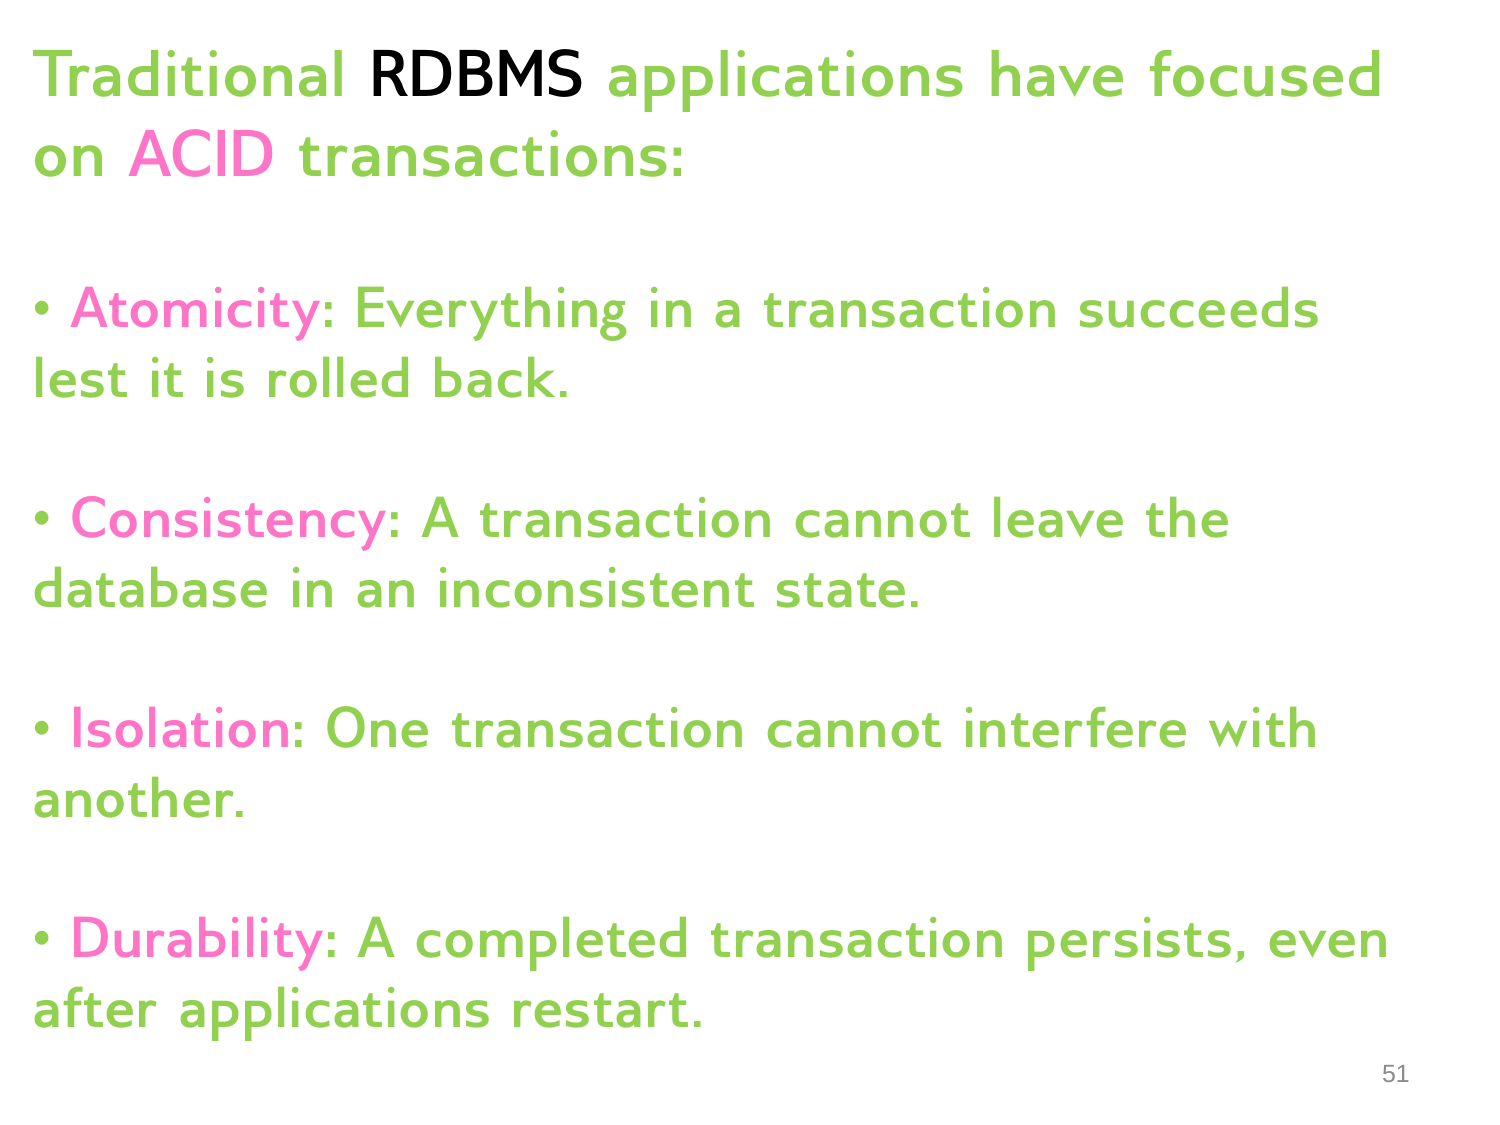

Traditional RDBMS applications have focused on ACID transactions:

• Atomicity: Everything in a transaction succeeds lest it is rolled back.

• Consistency: A transaction cannot leave the database in an inconsistent state.

• Isolation: One transaction cannot interfere with another.

• Durability: A completed transaction persists, even after applications restart.
51